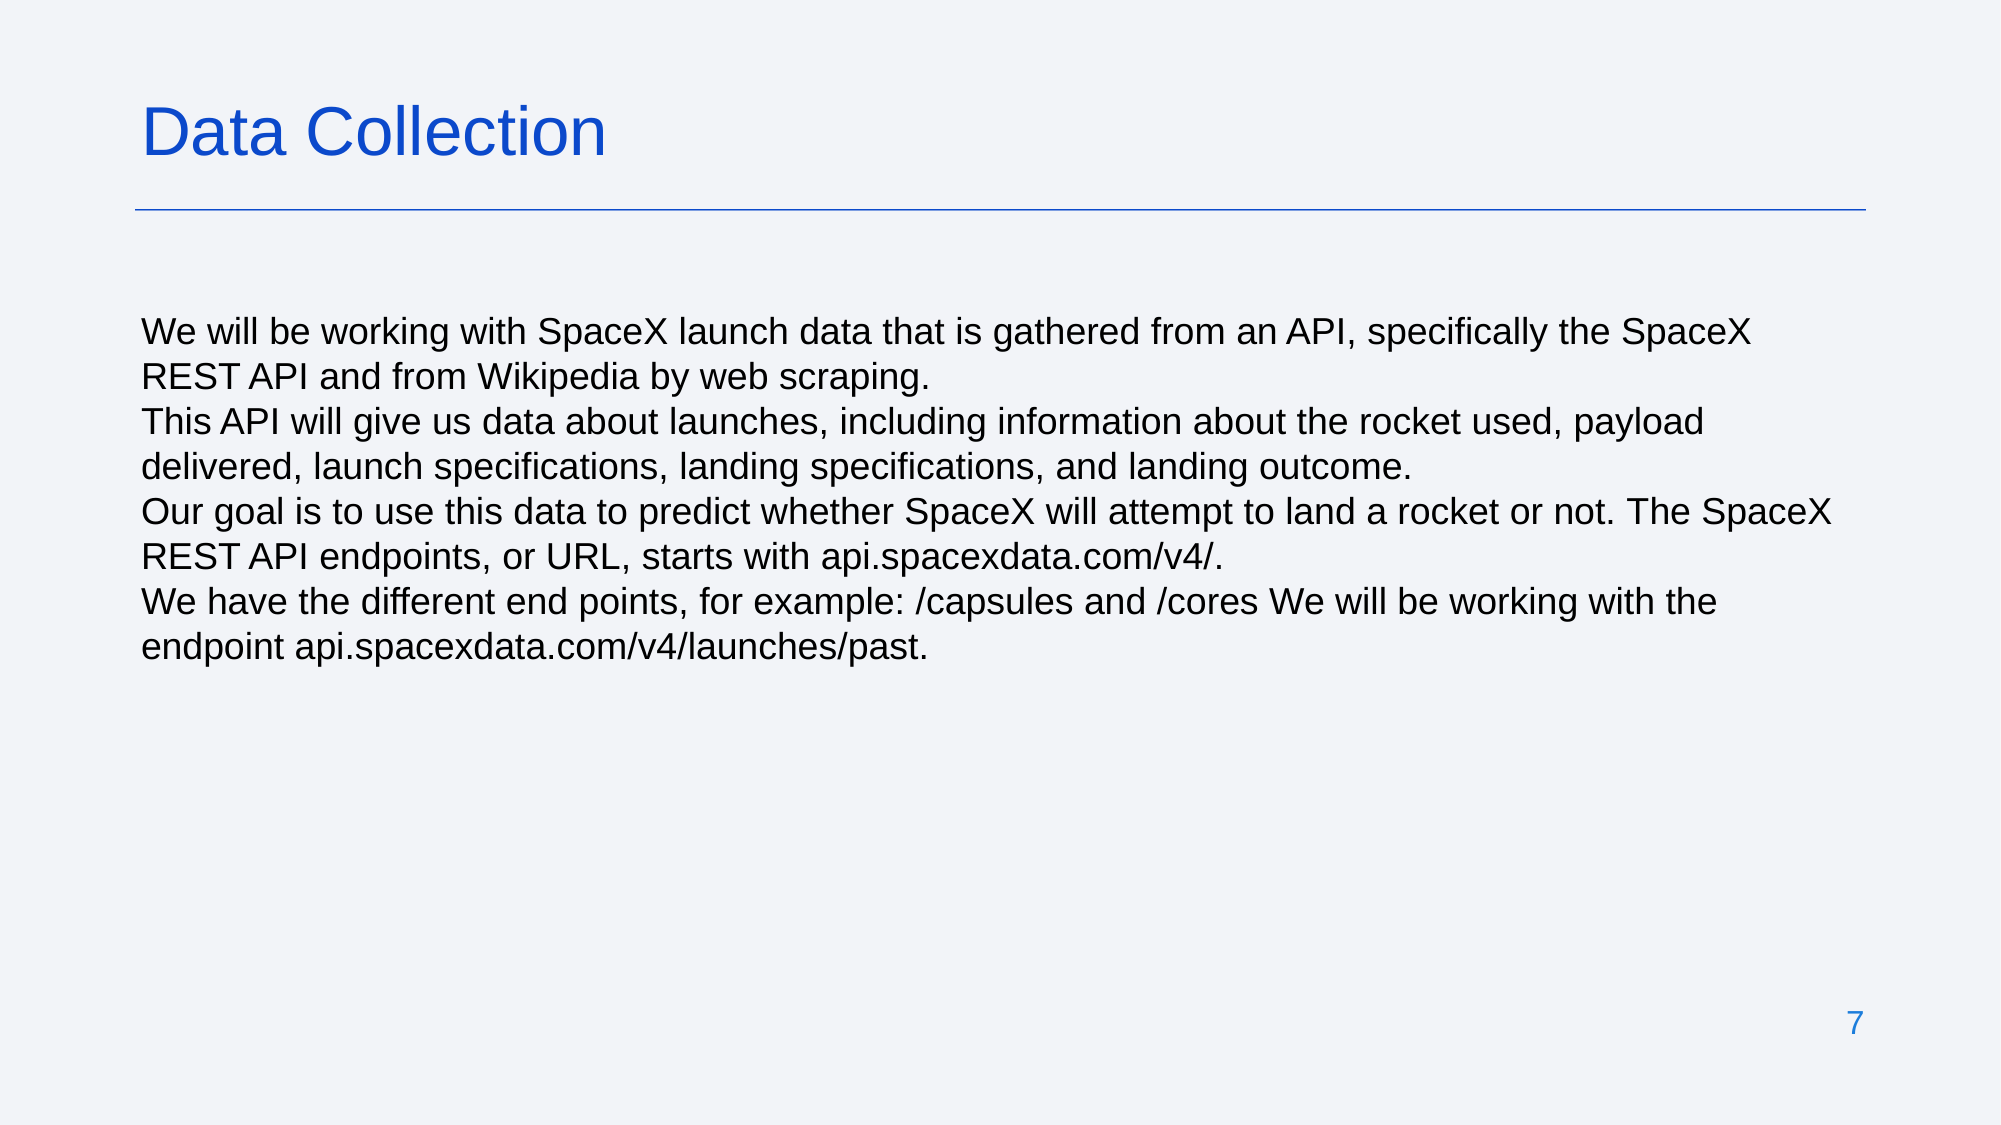

Data Collection
We will be working with SpaceX launch data that is gathered from an API, specifically the SpaceX REST API and from Wikipedia by web scraping.
This API will give us data about launches, including information about the rocket used, payload delivered, launch specifications, landing specifications, and landing outcome.
Our goal is to use this data to predict whether SpaceX will attempt to land a rocket or not. The SpaceX REST API endpoints, or URL, starts with api.spacexdata.com/v4/.
We have the different end points, for example: /capsules and /cores We will be working with the endpoint api.spacexdata.com/v4/launches/past.
7